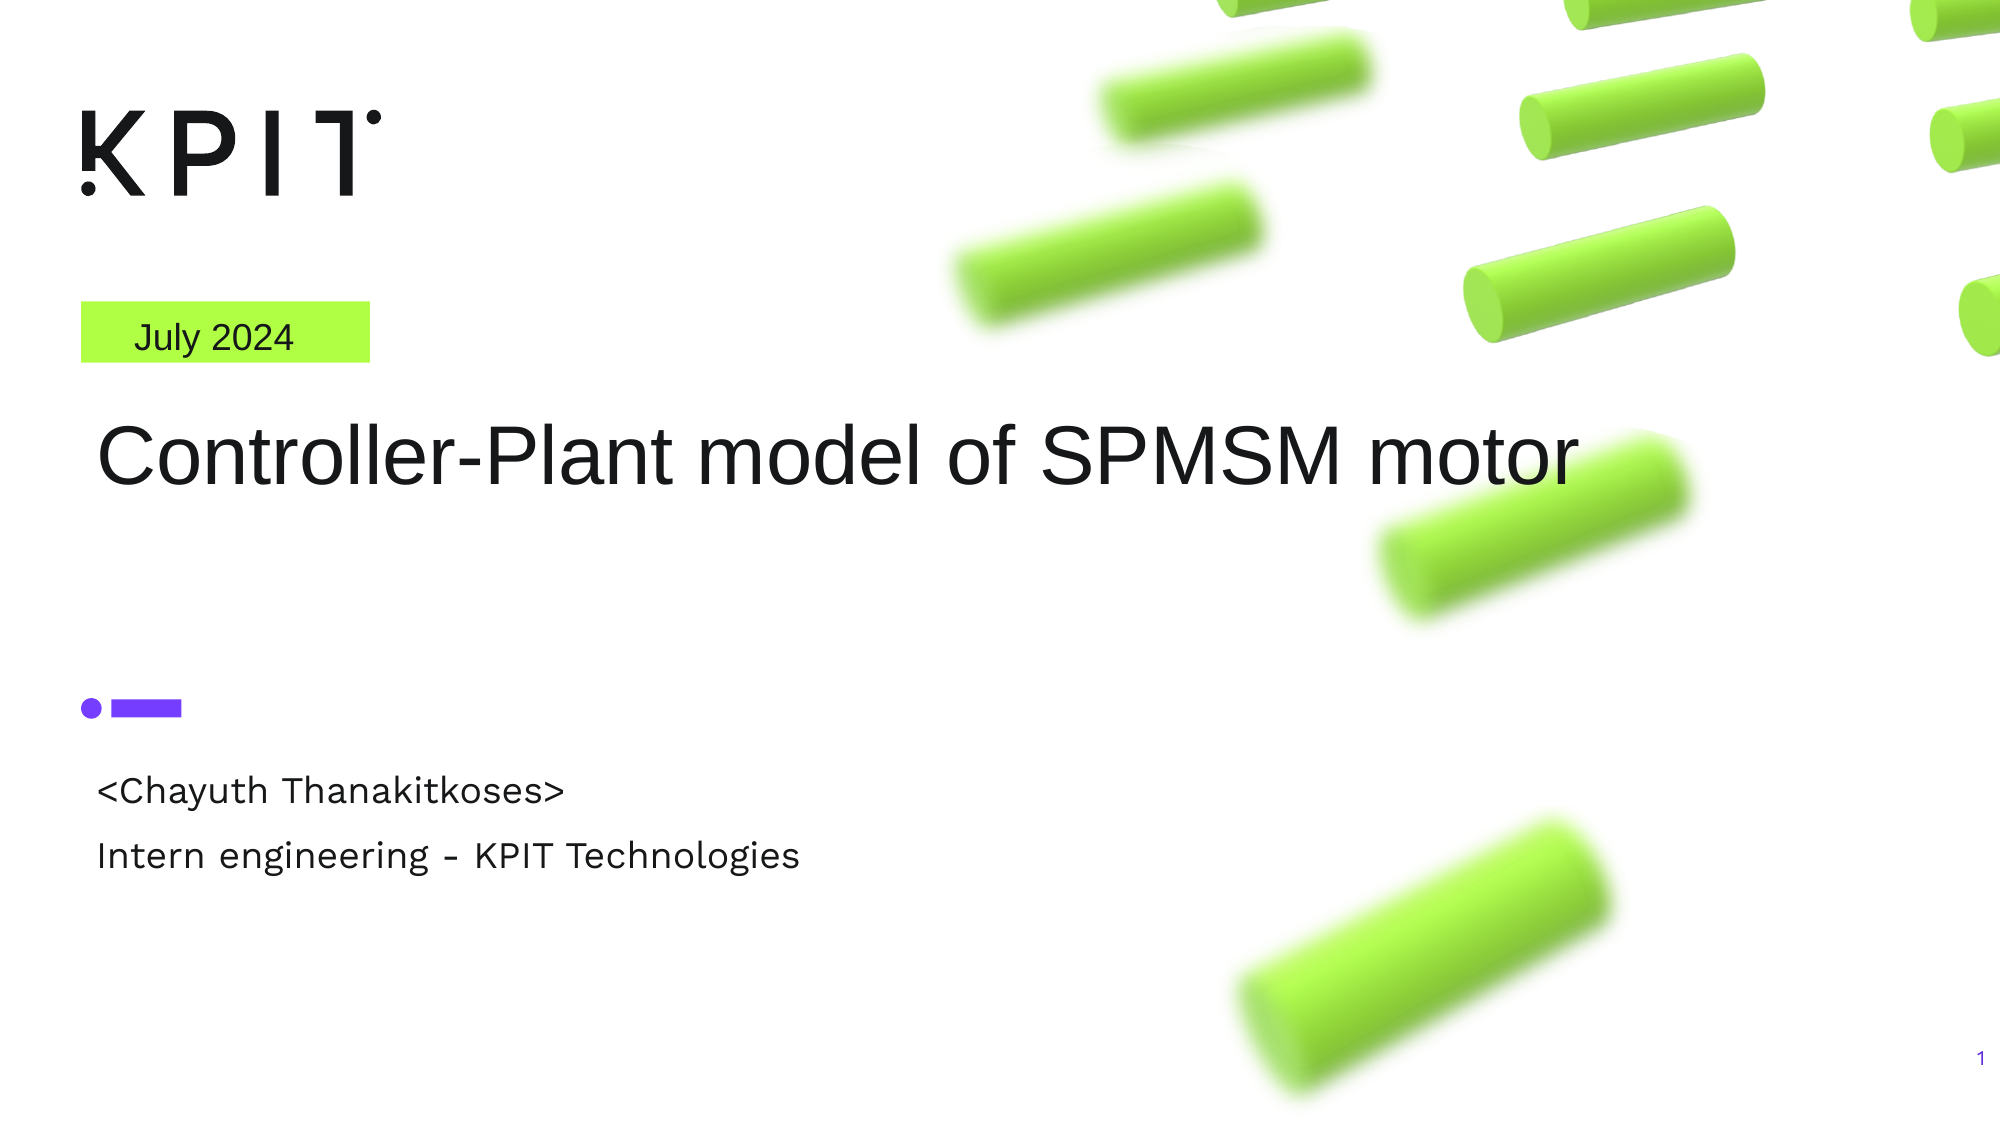

July 2024
# Controller-Plant model of SPMSM motor
<Chayuth Thanakitkoses>
Intern engineering - KPIT Technologies

1